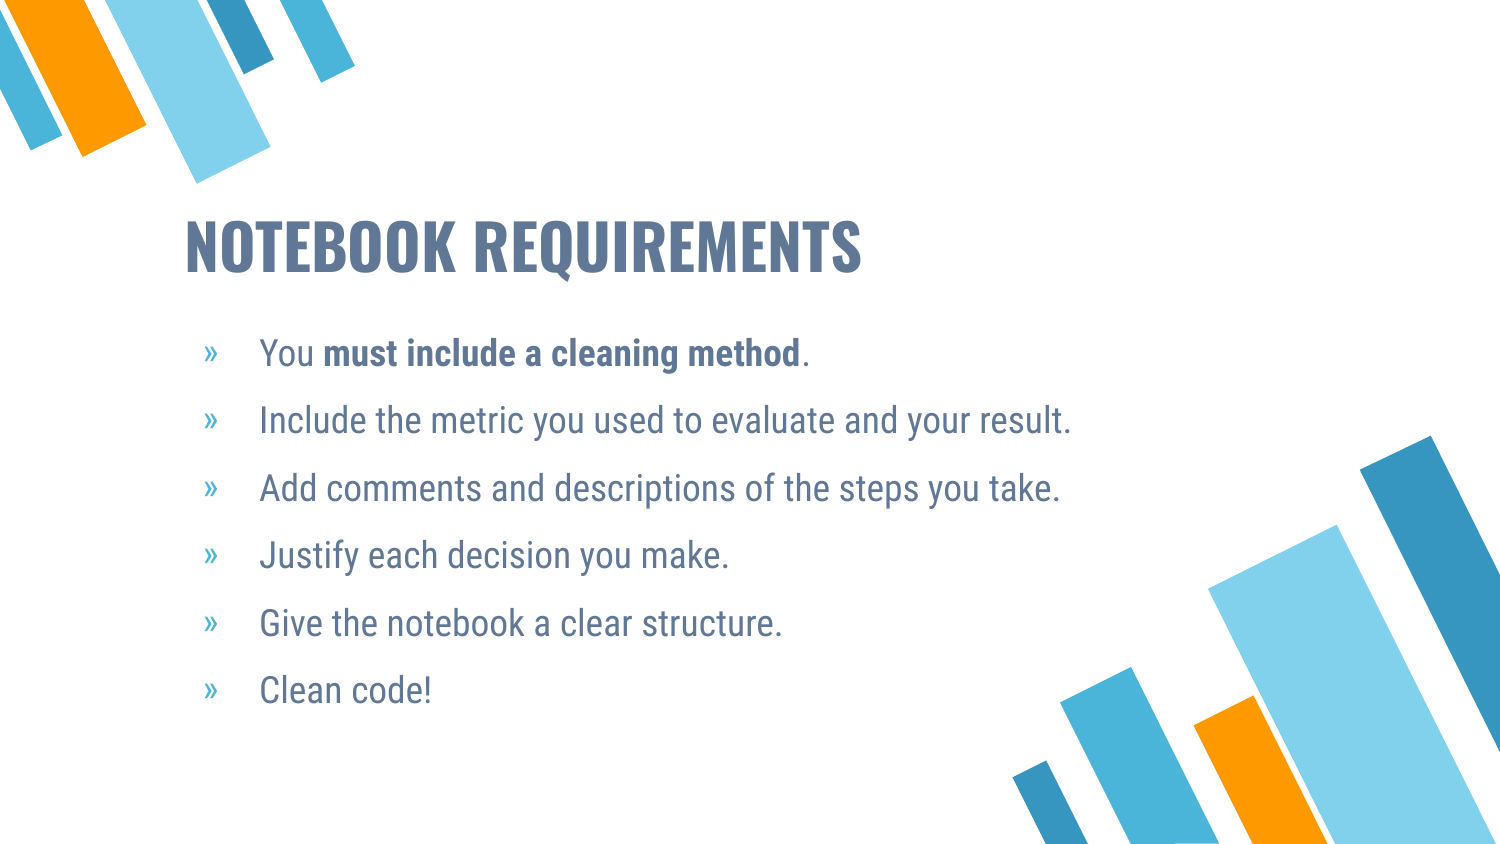

# NOTEBOOK REQUIREMENTS
You must include a cleaning method.
Include the metric you used to evaluate and your result.
Add comments and descriptions of the steps you take.
Justify each decision you make.
Give the notebook a clear structure.
Clean code!